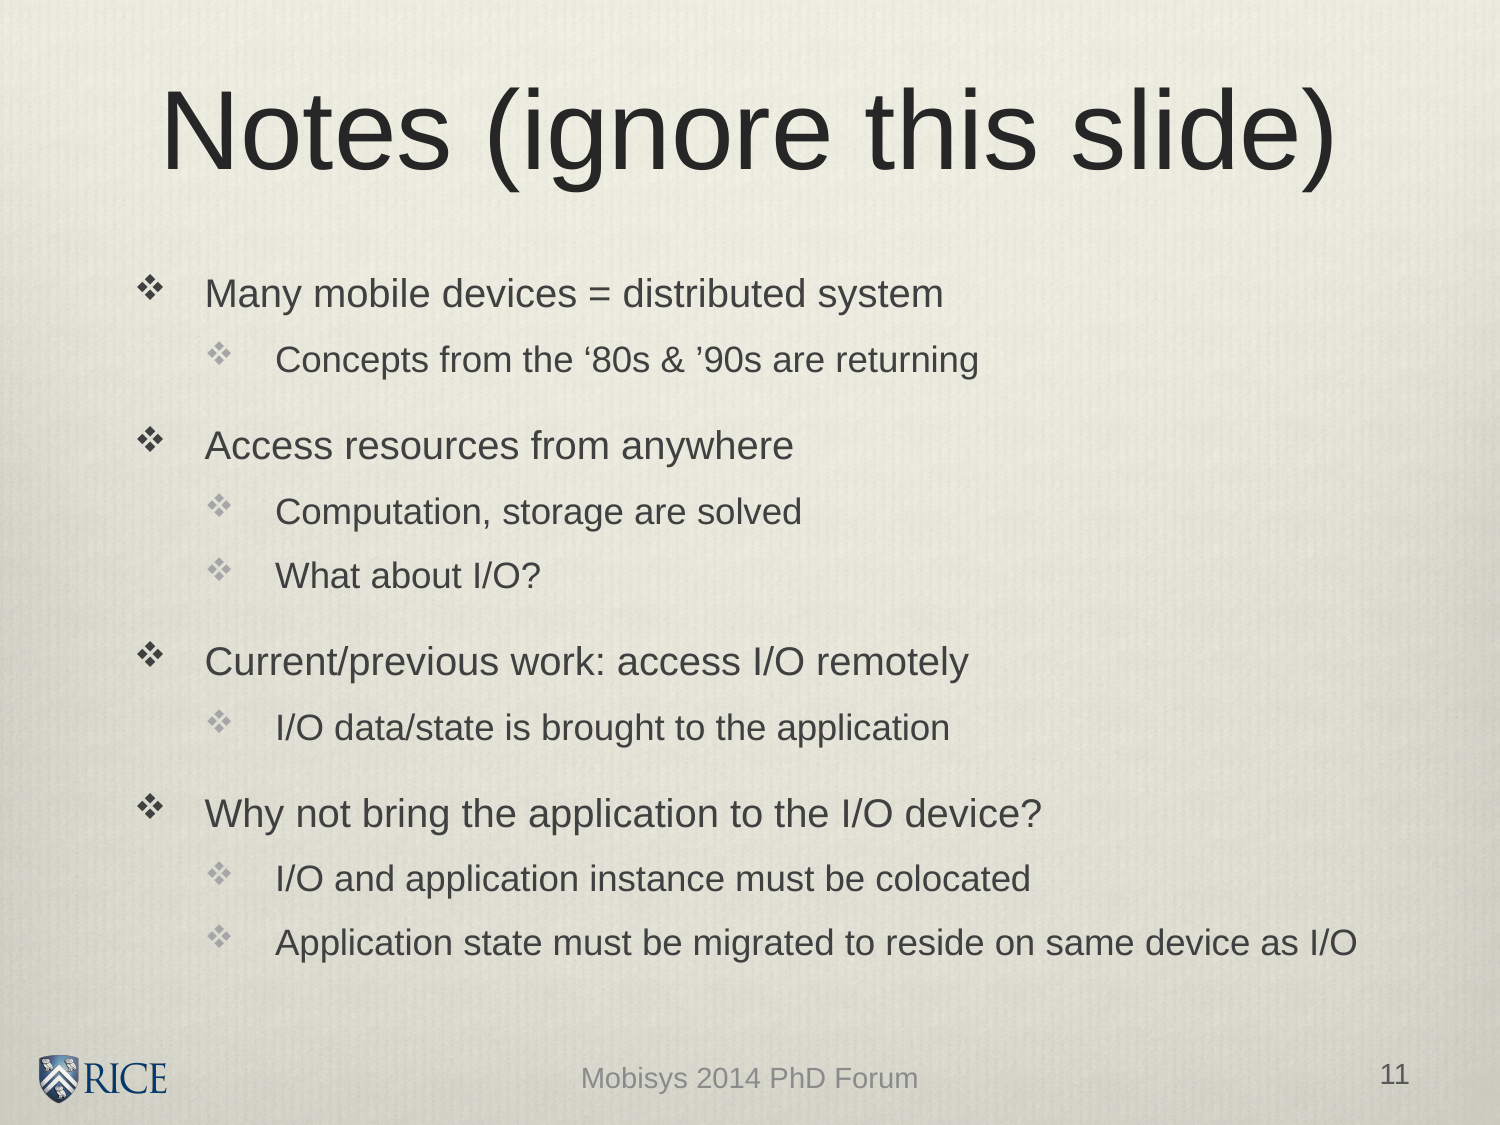

# Notes (ignore this slide)
Many mobile devices = distributed system
Concepts from the ‘80s & ’90s are returning
Access resources from anywhere
Computation, storage are solved
What about I/O?
Current/previous work: access I/O remotely
I/O data/state is brought to the application
Why not bring the application to the I/O device?
I/O and application instance must be colocated
Application state must be migrated to reside on same device as I/O

11
Mobisys 2014 PhD Forum